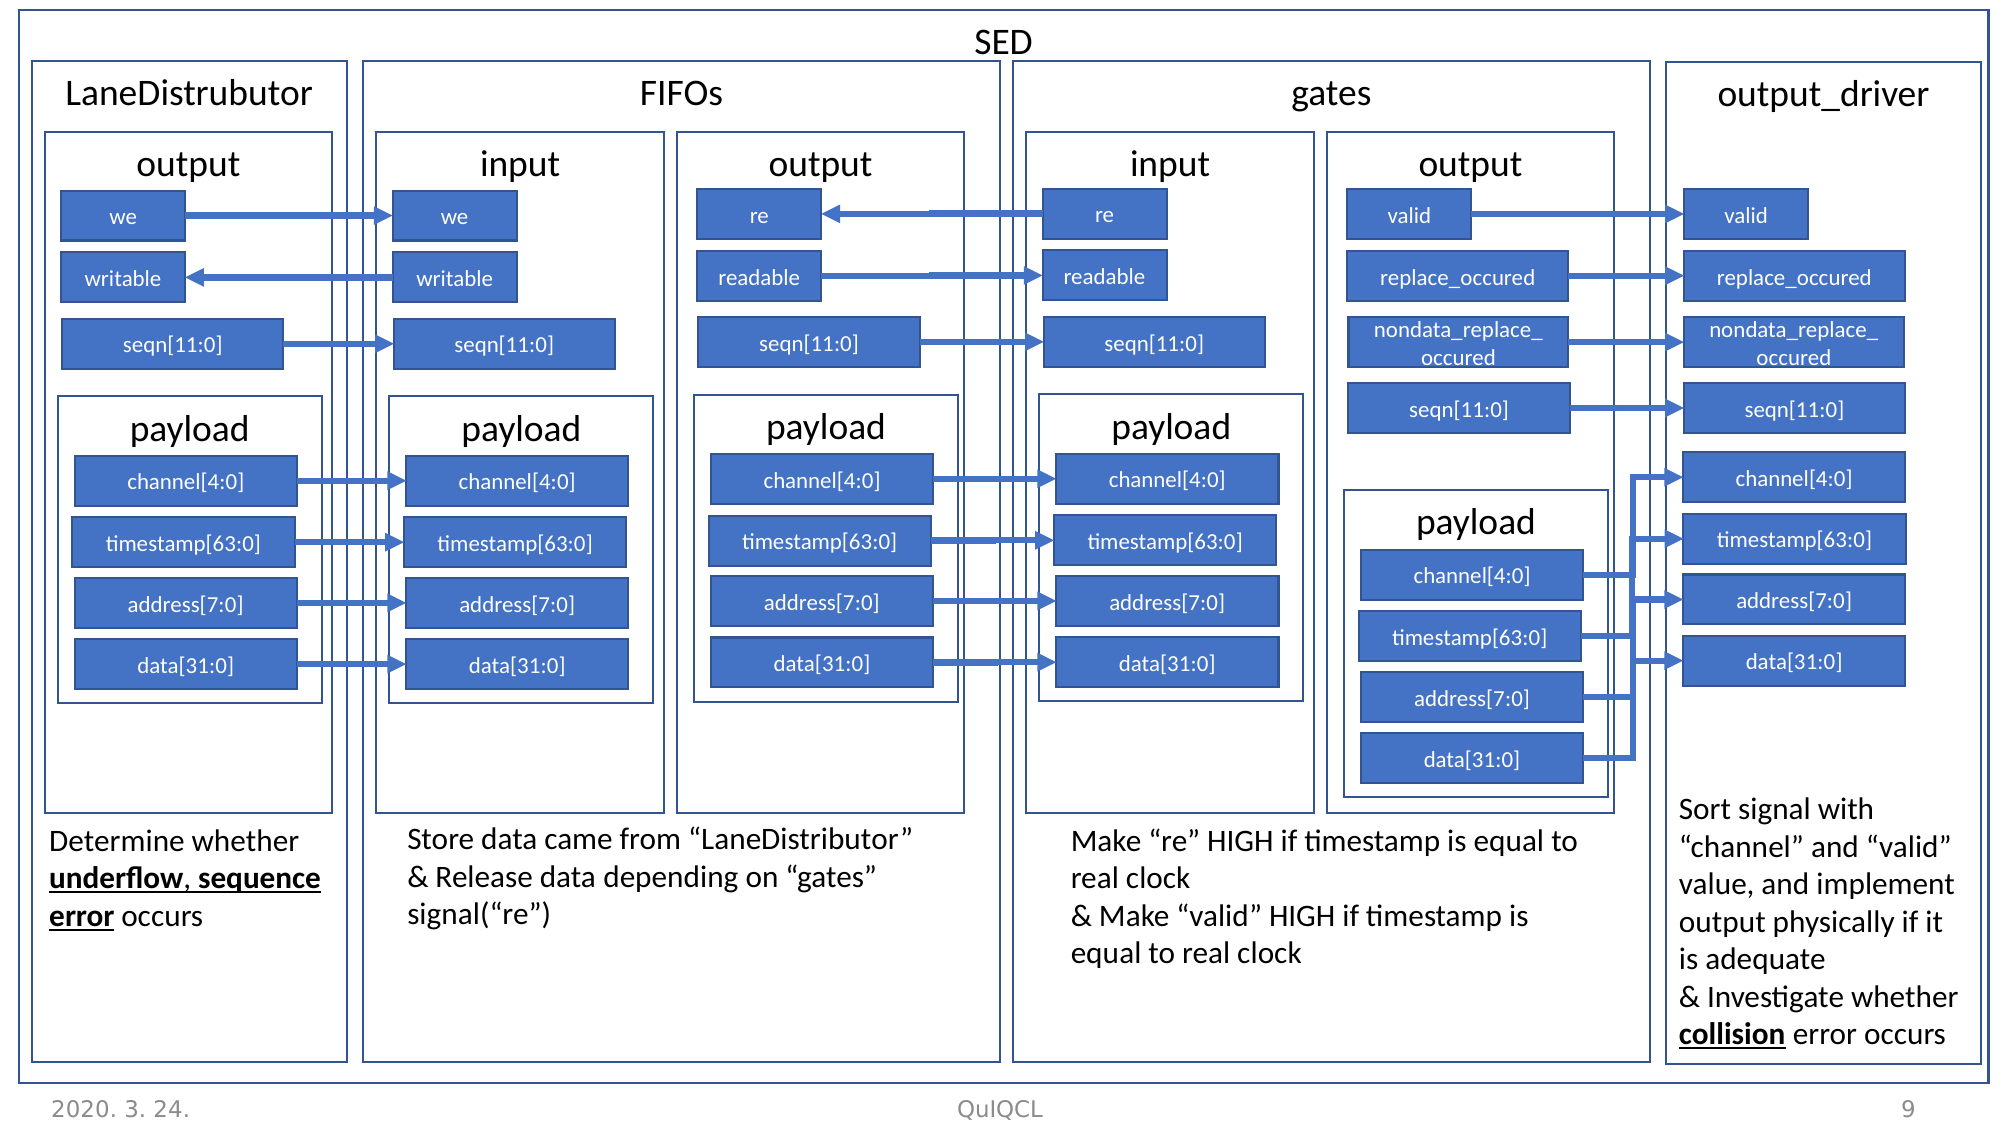

SED
gates
re
readable
seqn[11:0]
payload
channel[4:0]
timestamp[63:0]
address[7:0]
data[31:0]
input
output
valid
replace_occured
nondata_replace_
occured
payload
channel[4:0]
timestamp[63:0]
address[7:0]
data[31:0]
seqn[11:0]
FIFOs
we
writable
seqn[11:0]
payload
channel[4:0]
timestamp[63:0]
address[7:0]
data[31:0]
input
output
re
readable
seqn[11:0]
payload
channel[4:0]
timestamp[63:0]
address[7:0]
data[31:0]
LaneDistrubutor
we
writable
seqn[11:0]
payload
channel[4:0]
timestamp[63:0]
address[7:0]
data[31:0]
output
output_driver
valid
replace_occured
nondata_replace_
occured
seqn[11:0]
channel[4:0]
timestamp[63:0]
address[7:0]
data[31:0]
Sort signal with “channel” and “valid” value, and implement output physically if it is adequate
& Investigate whether collision error occurs
Store data came from “LaneDistributor”
& Release data depending on “gates” signal(“re”)
Make “re” HIGH if timestamp is equal to real clock
& Make “valid” HIGH if timestamp is equal to real clock
Determine whether underflow, sequence error occurs
2020. 3. 24.
QuIQCL
9